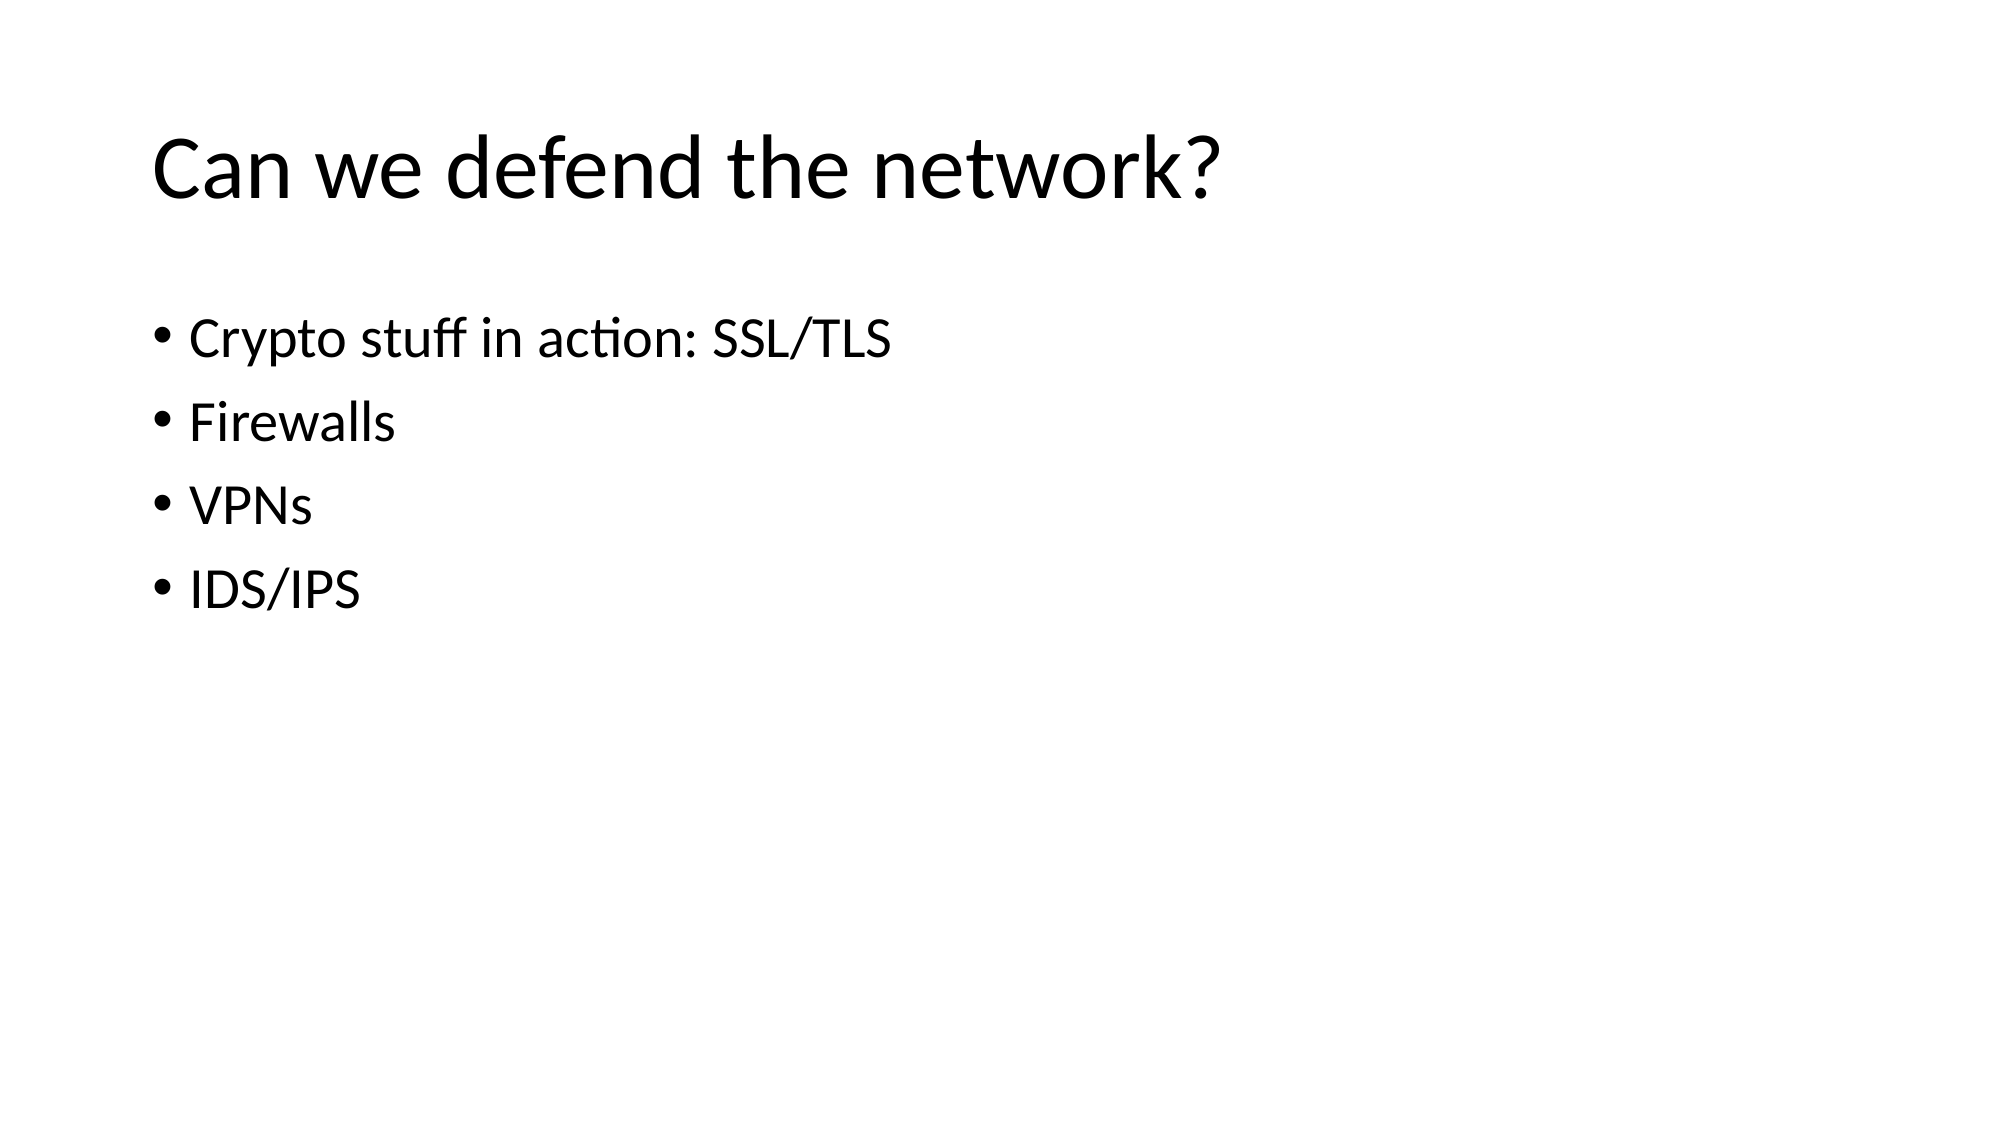

# Can we defend the network?
Crypto stuff in action: SSL/TLS
Firewalls
VPNs
IDS/IPS